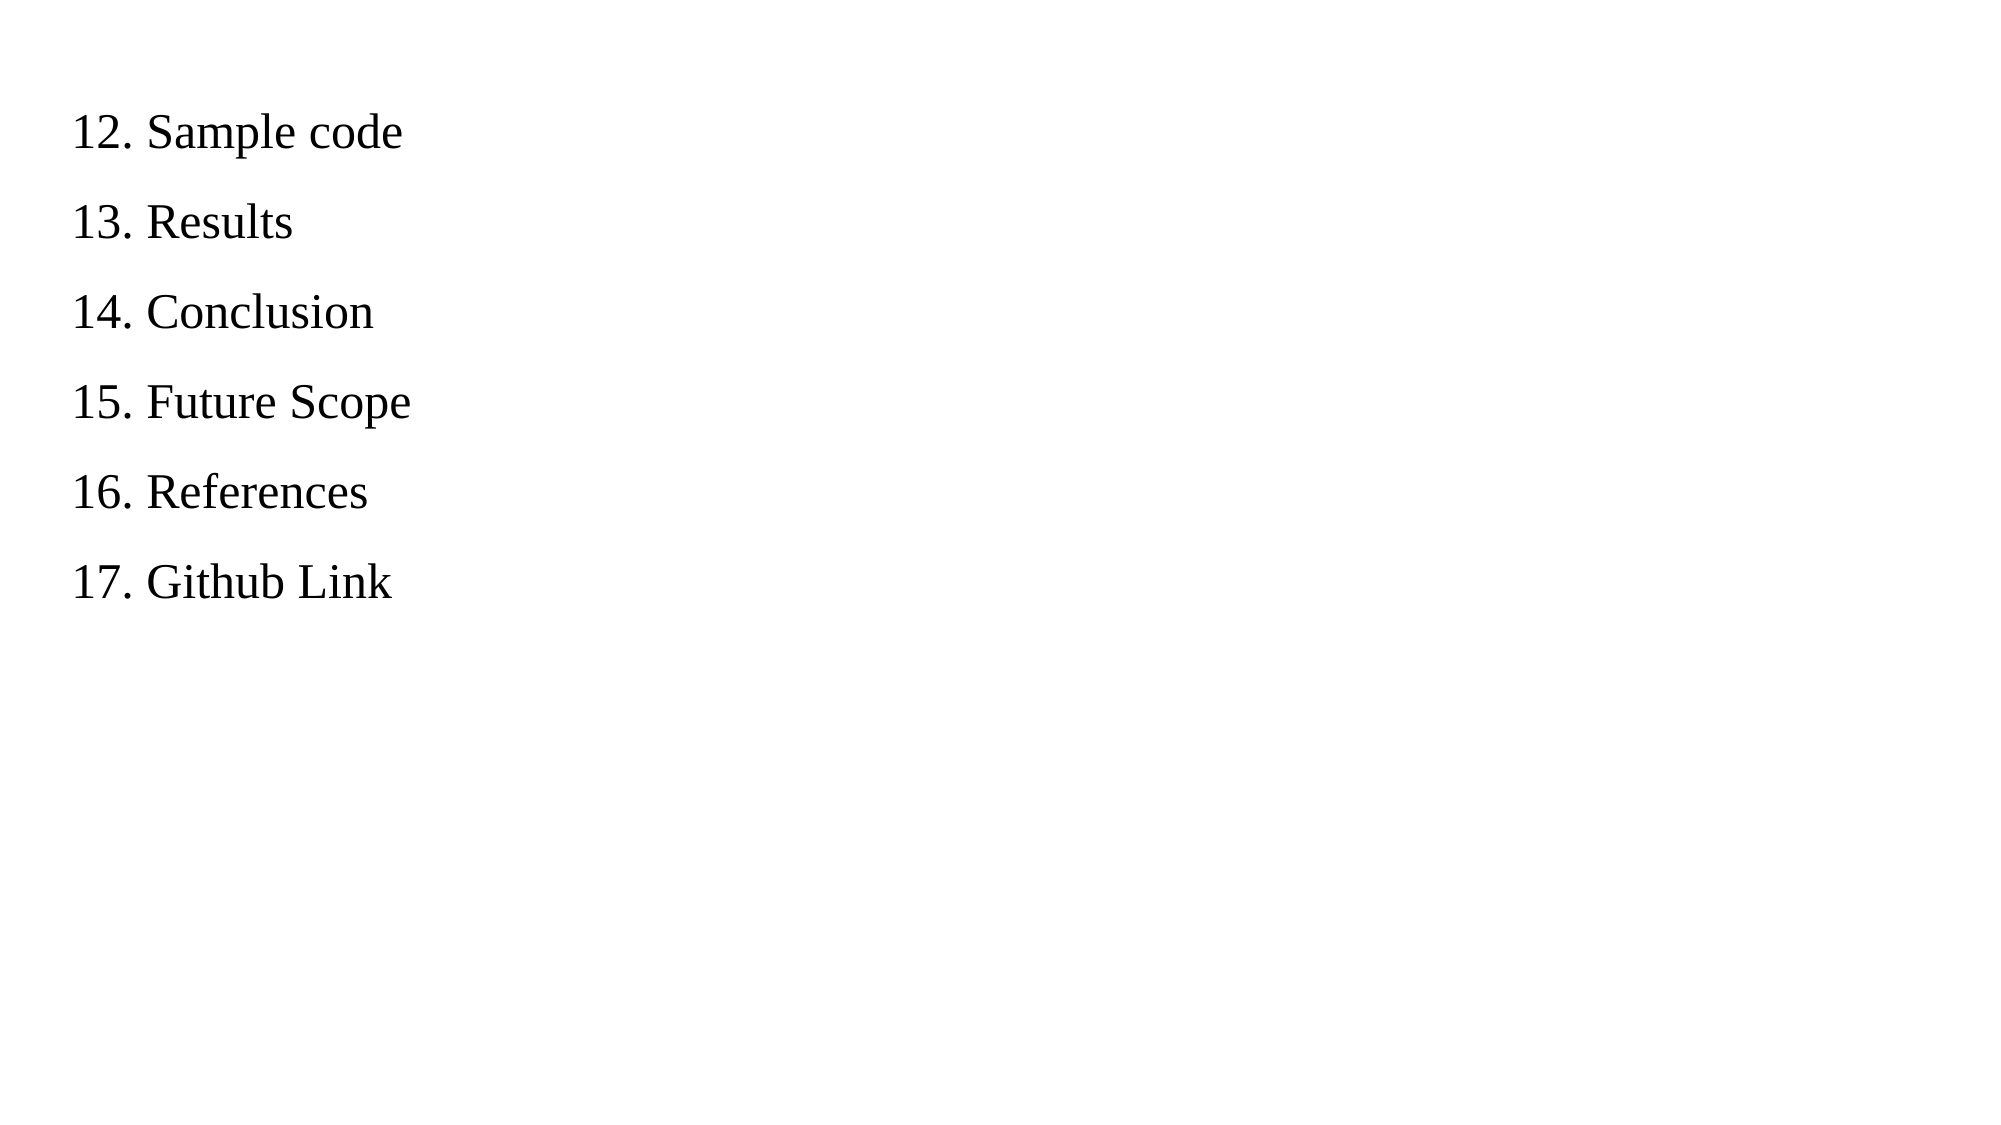

12. Sample code
13. Results
14. Conclusion
15. Future Scope
16. References
17. Github Link